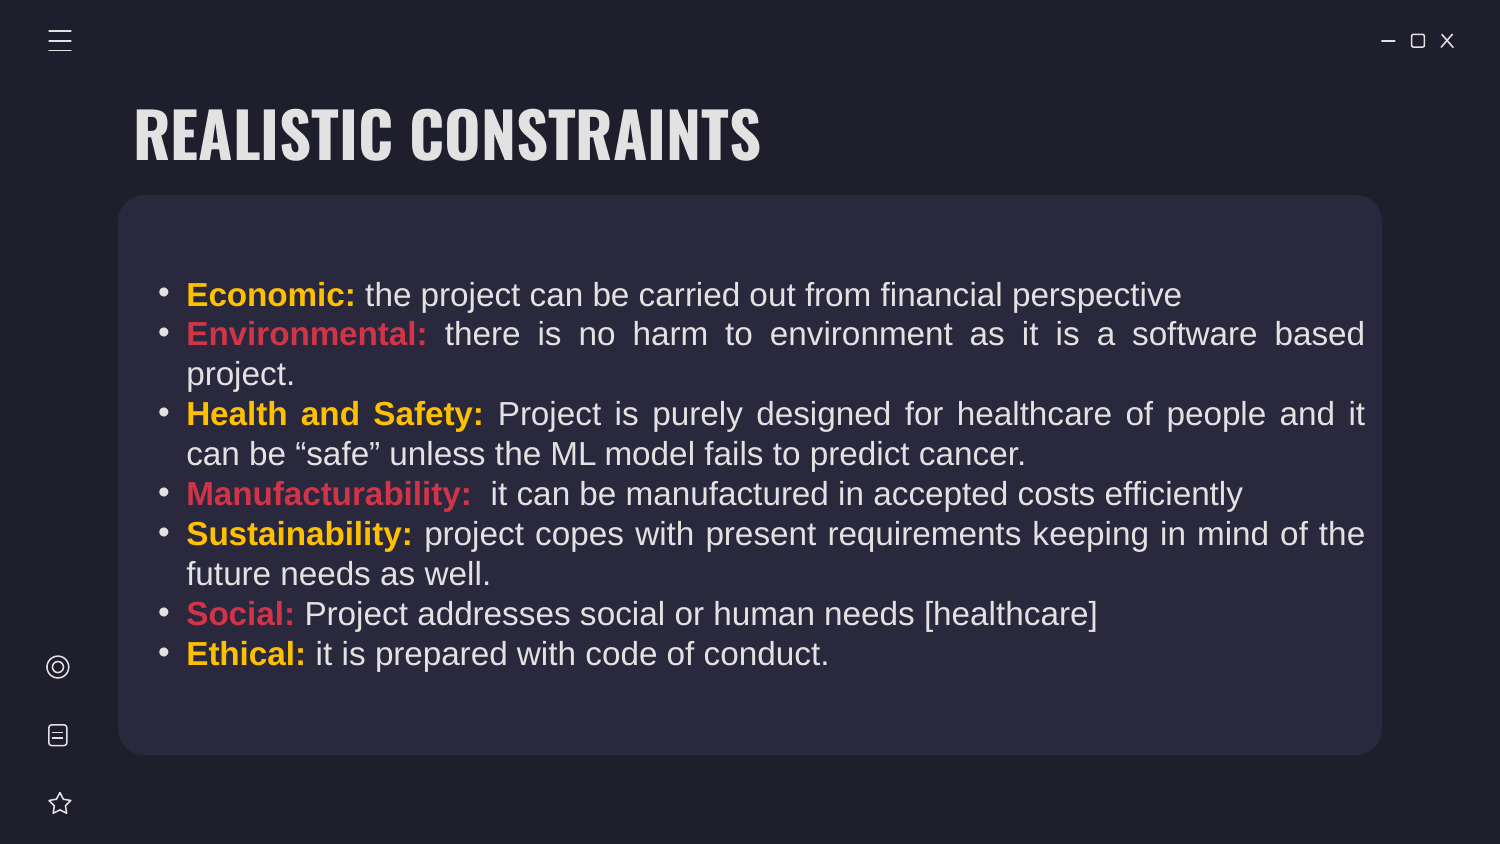

# REALISTIC CONSTRAINTS
Economic: the project can be carried out from financial perspective
Environmental: there is no harm to environment as it is a software based project.
Health and Safety: Project is purely designed for healthcare of people and it can be “safe” unless the ML model fails to predict cancer.
Manufacturability:  it can be manufactured in accepted costs efficiently
Sustainability: project copes with present requirements keeping in mind of the future needs as well.
Social: Project addresses social or human needs [healthcare]
Ethical: it is prepared with code of conduct.